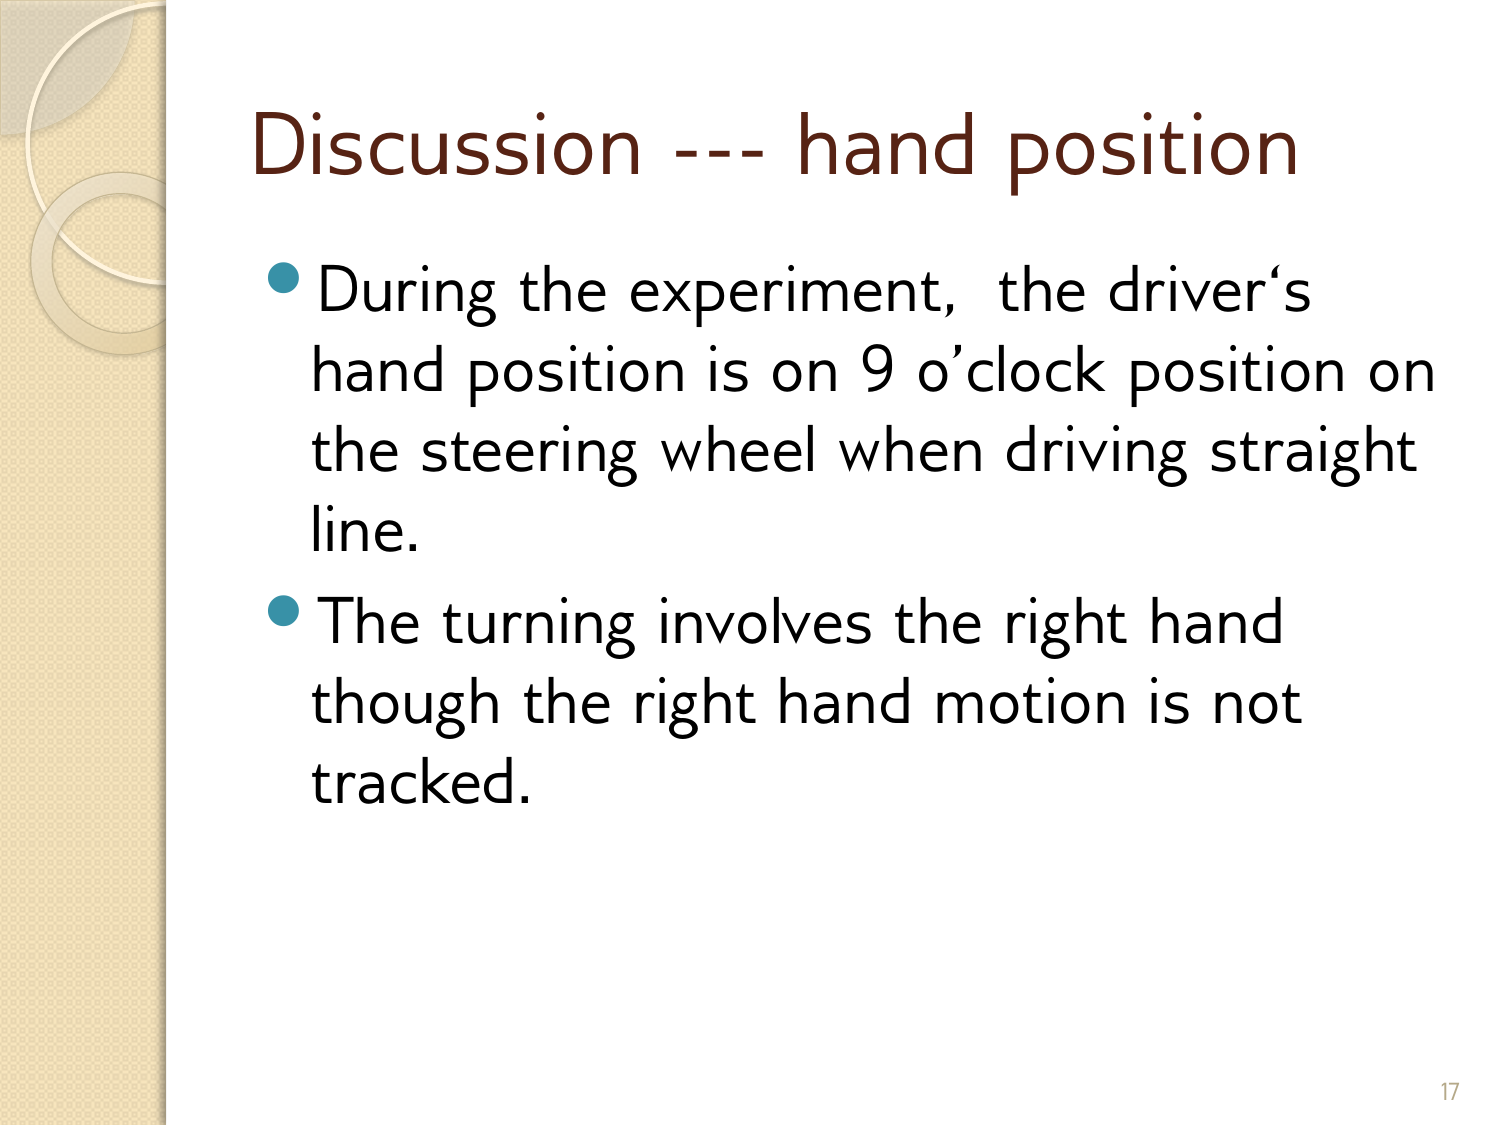

# Discussion --- hand position
During the experiment,  the driver‘s hand position is on 9 o’clock position on the steering wheel when driving straight line.
The turning involves the right hand though the right hand motion is not tracked.
17